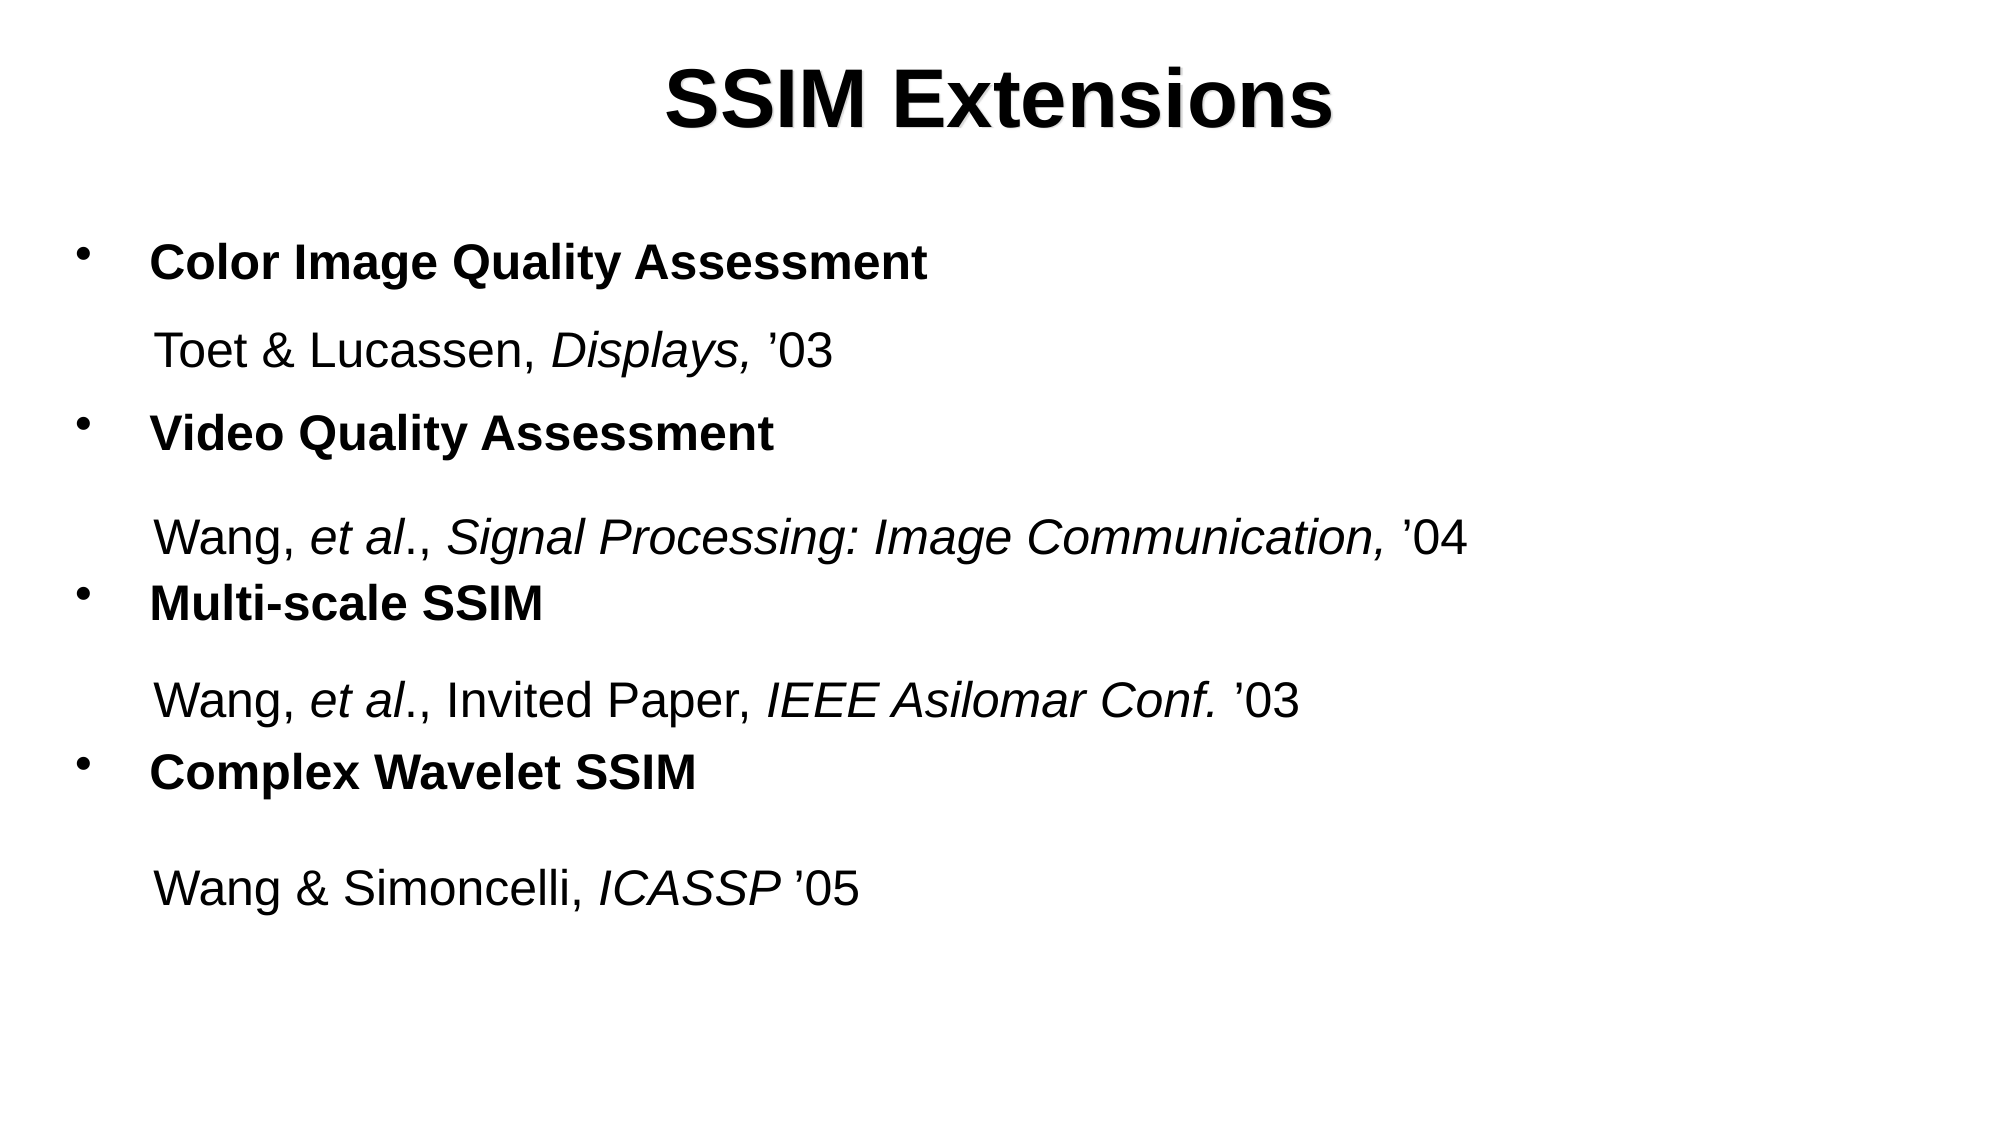

# SSIM Extensions
Color Image Quality Assessment

Video Quality Assessment

Multi-scale SSIM

Complex Wavelet SSIM
Toet & Lucassen, Displays, ’03
Wang, et al., Signal Processing: Image Communication, ’04
Wang, et al., Invited Paper, IEEE Asilomar Conf. ’03
Wang & Simoncelli, ICASSP ’05